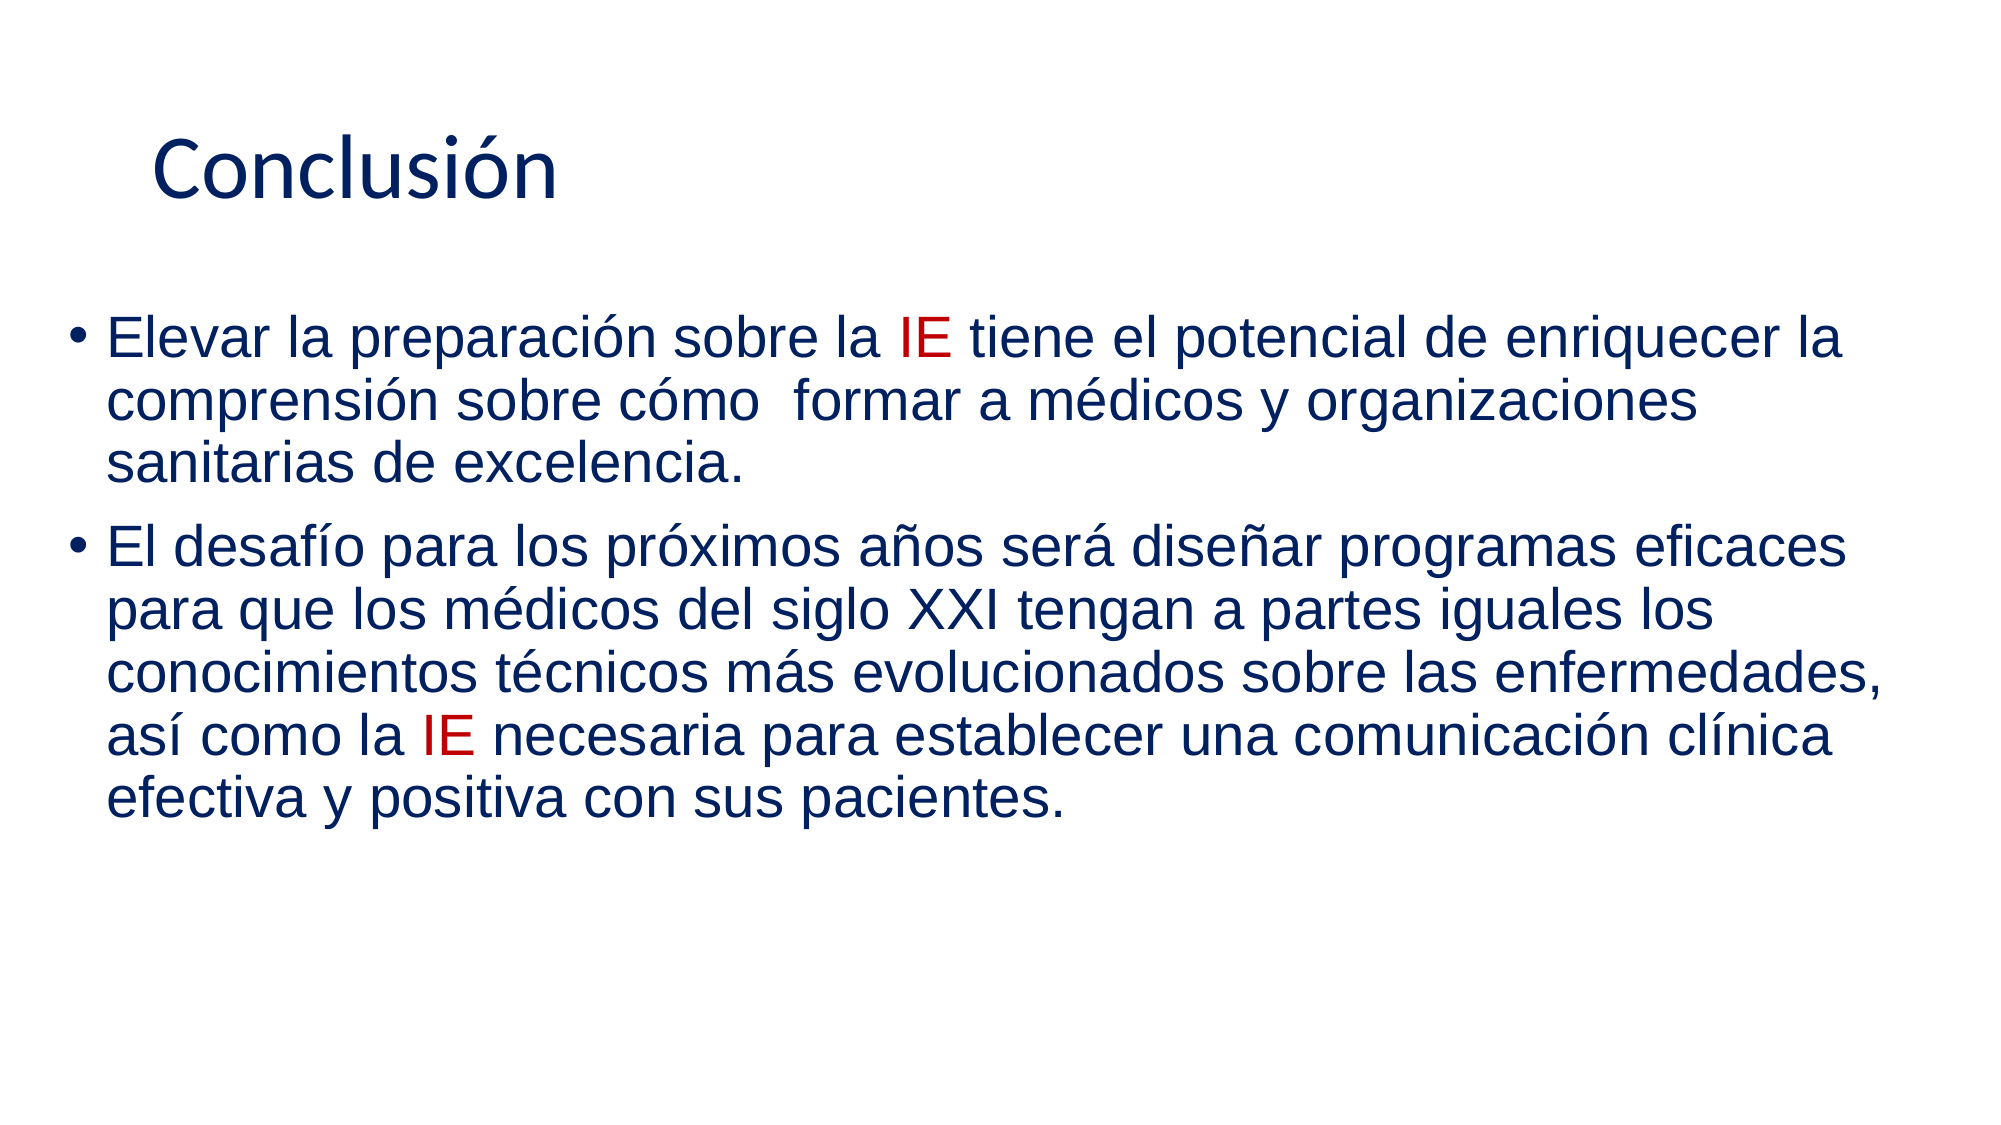

# Conclusión
Elevar la preparación sobre la IE tiene el potencial de enriquecer la comprensión sobre cómo  formar a médicos y organizaciones sanitarias de excelencia.
El desafío para los próximos años será diseñar programas eficaces para que los médicos del siglo XXI tengan a partes iguales los conocimientos técnicos más evolucionados sobre las enfermedades, así como la IE necesaria para establecer una comunicación clínica efectiva y positiva con sus pacientes.